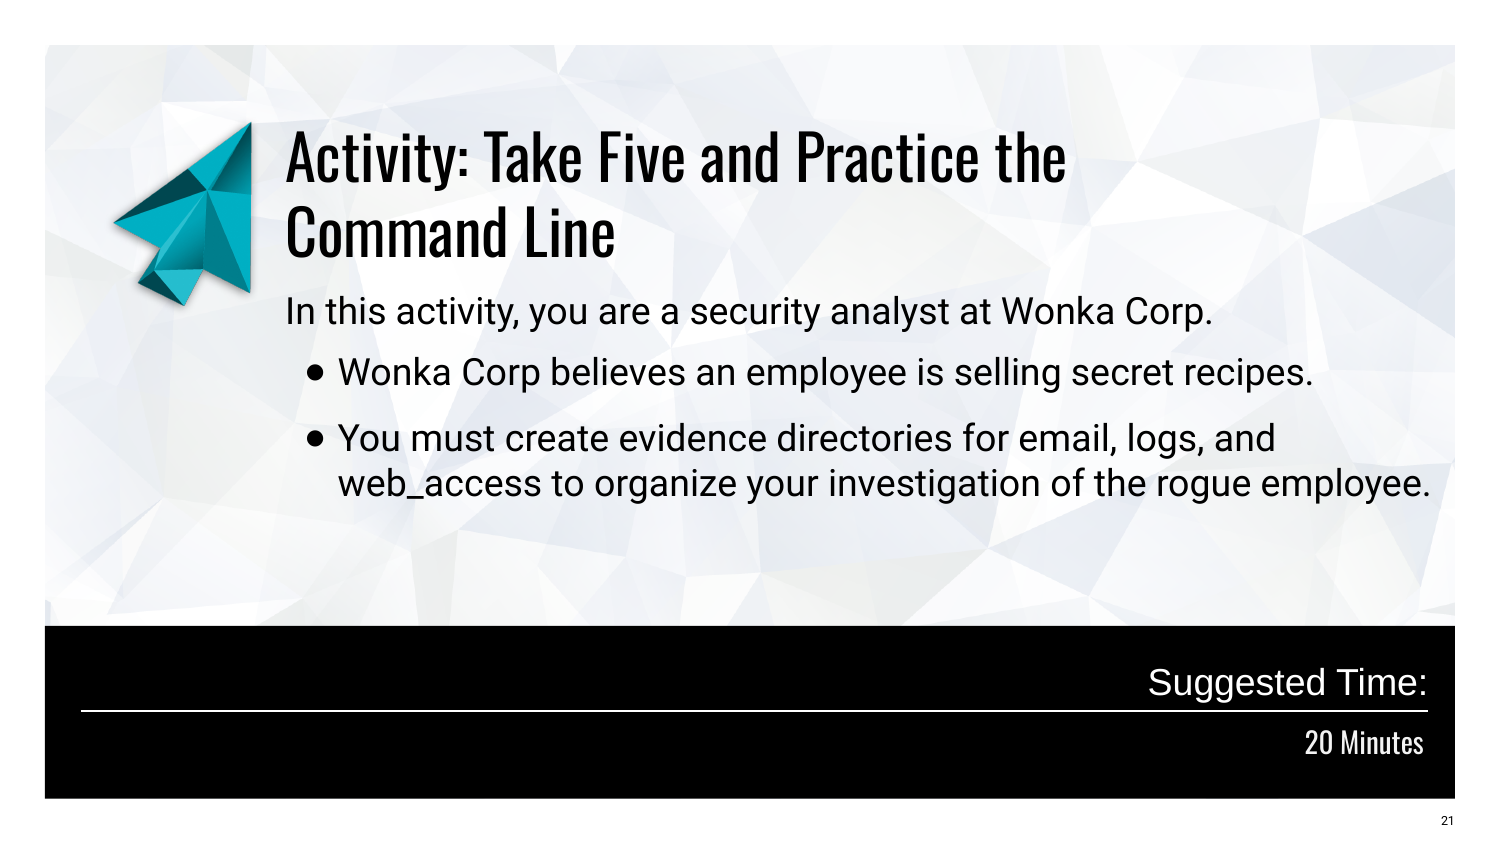

# Activity: Take Five and Practice the Command Line
In this activity, you are a security analyst at Wonka Corp.
Wonka Corp believes an employee is selling secret recipes.
You must create evidence directories for email, logs, and web_access to organize your investigation of the rogue employee.
20 Minutes

21